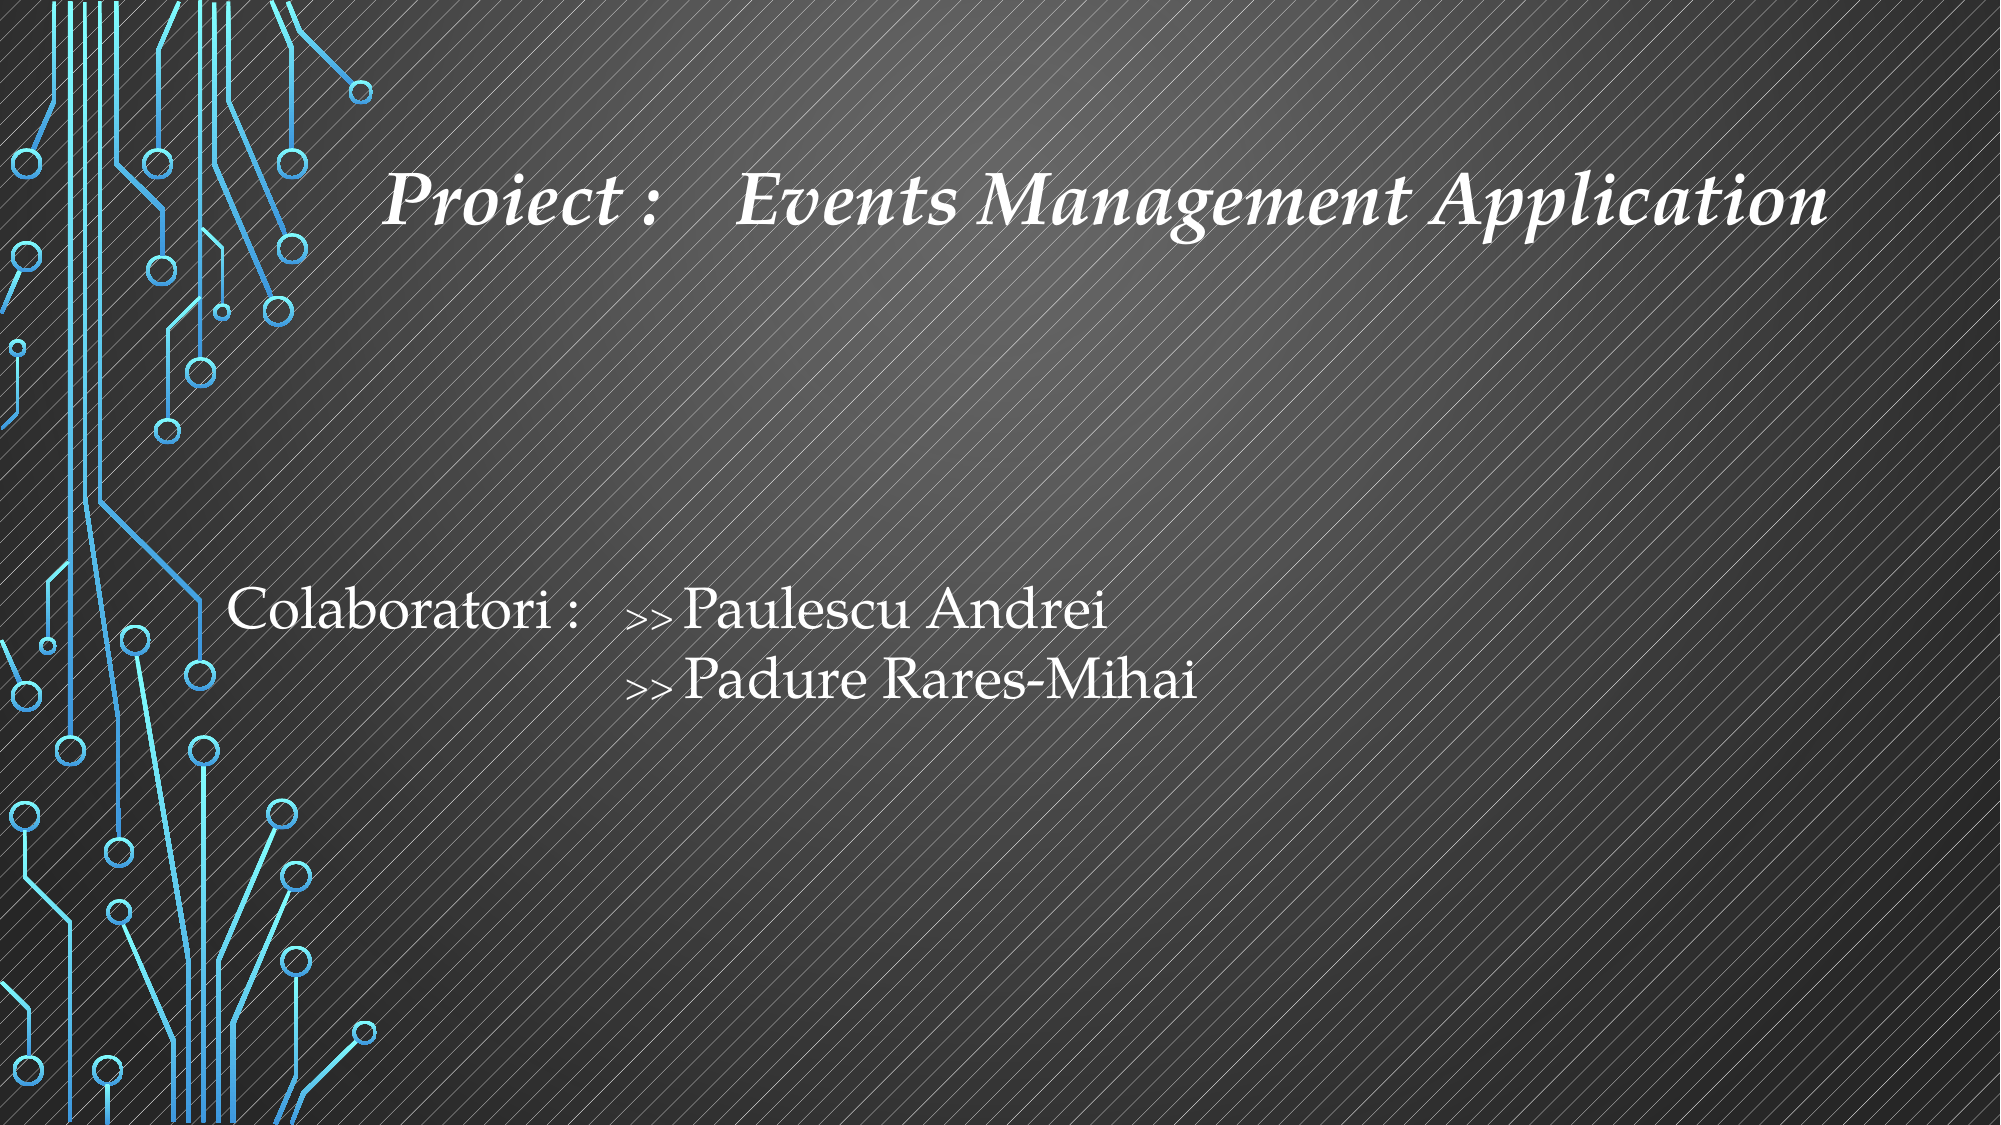

Proiect :    Events Management Application
Colaboratori :   >> Paulescu Andrei
                                 >> Padure Rares-Mihai